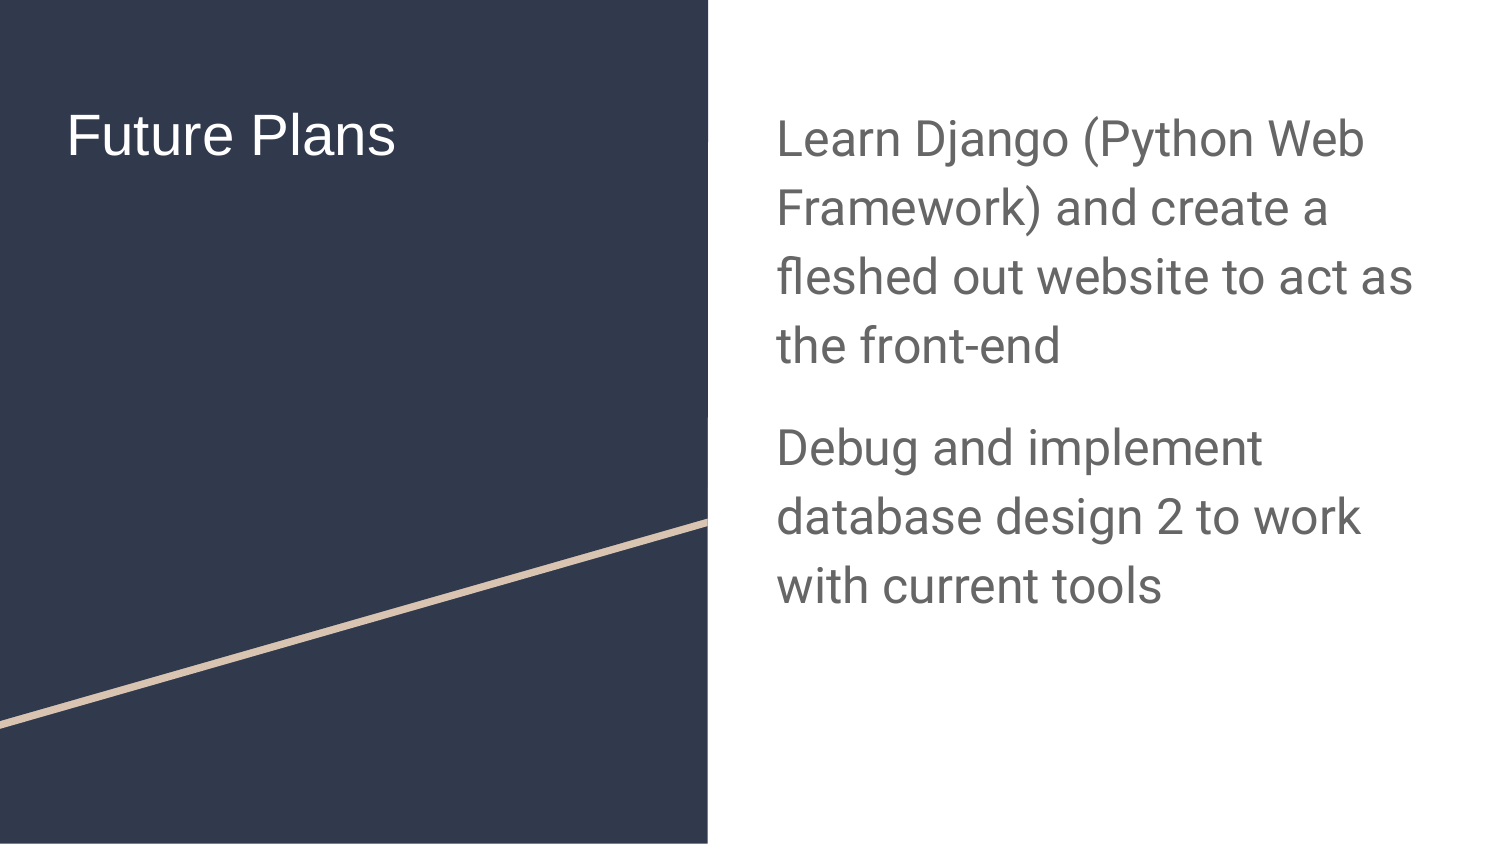

# Future Plans
Learn Django (Python Web Framework) and create a fleshed out website to act as the front-end
Debug and implement database design 2 to work with current tools